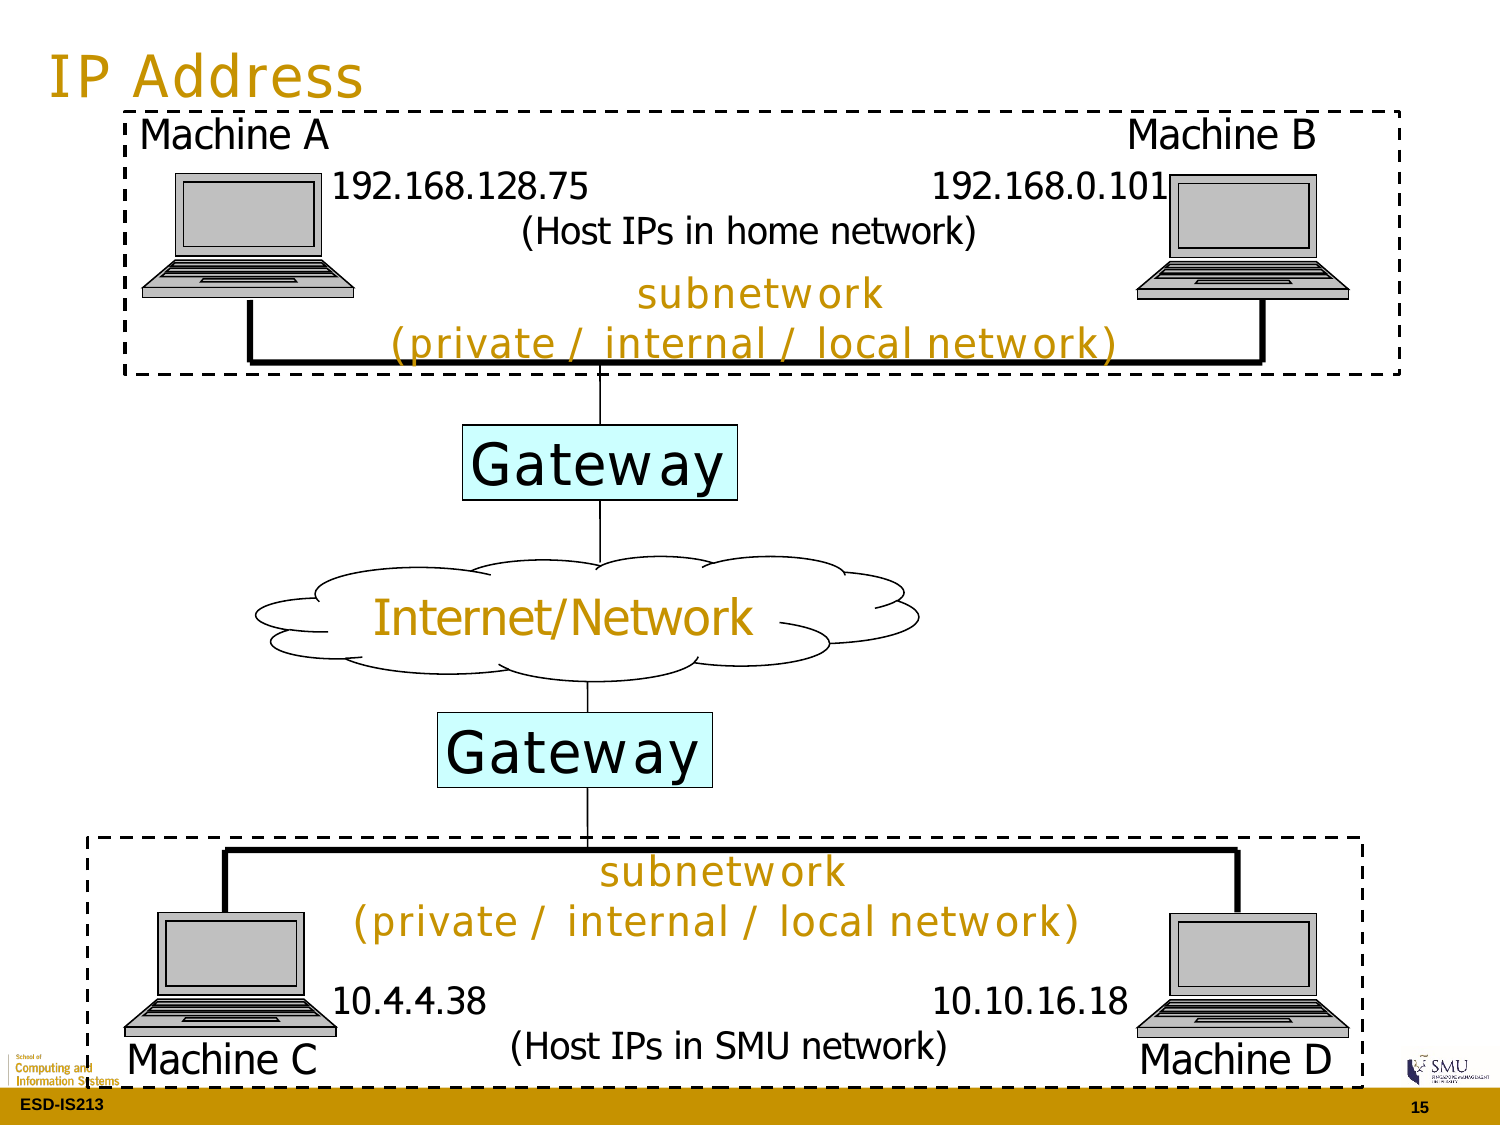

# IP Address
Machine A
Machine B
subnetwork
(private / internal / local network)
192.168.128.75			192.168.0.101
(Host IPs in home network)

Gateway

Internet/Network

Gateway

subnetwork
(private / internal / local network)

10.4.4.38			10.10.16.18
(Host IPs in SMU network)
Machine C
Machine D
15